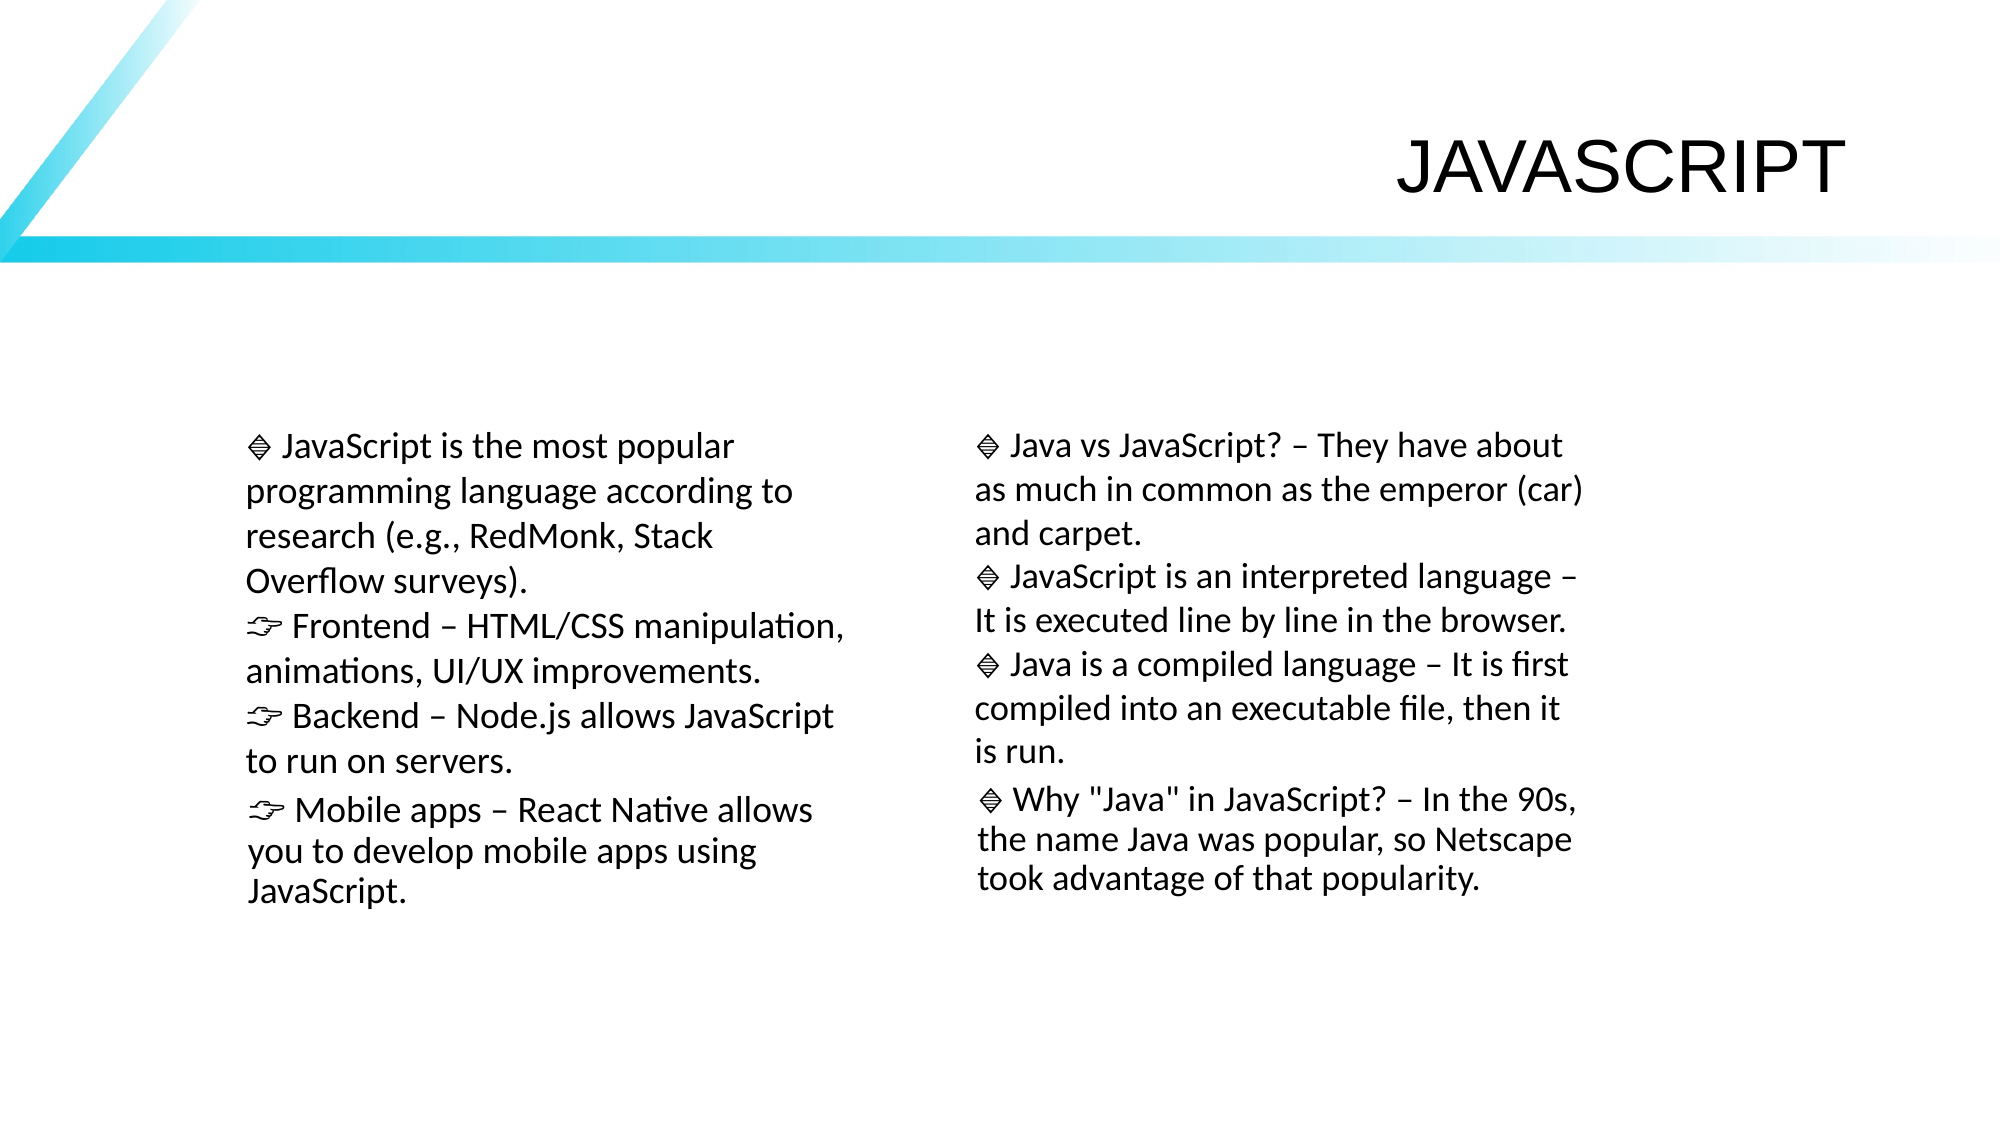

# JAVASCRIPT
🔹 JavaScript is the most popular programming language according to research (e.g., RedMonk, Stack Overflow surveys).
👉 Frontend – HTML/CSS manipulation, animations, UI/UX improvements.
👉 Backend – Node.js allows JavaScript to run on servers.
👉 Mobile apps – React Native allows you to develop mobile apps using JavaScript.
🔹 Java vs JavaScript? – They have about as much in common as the emperor (car) and carpet.
🔹 JavaScript is an interpreted language – It is executed line by line in the browser.
🔹 Java is a compiled language – It is first compiled into an executable file, then it is run.
🔹 Why "Java" in JavaScript? – In the 90s, the name Java was popular, so Netscape took advantage of that popularity.